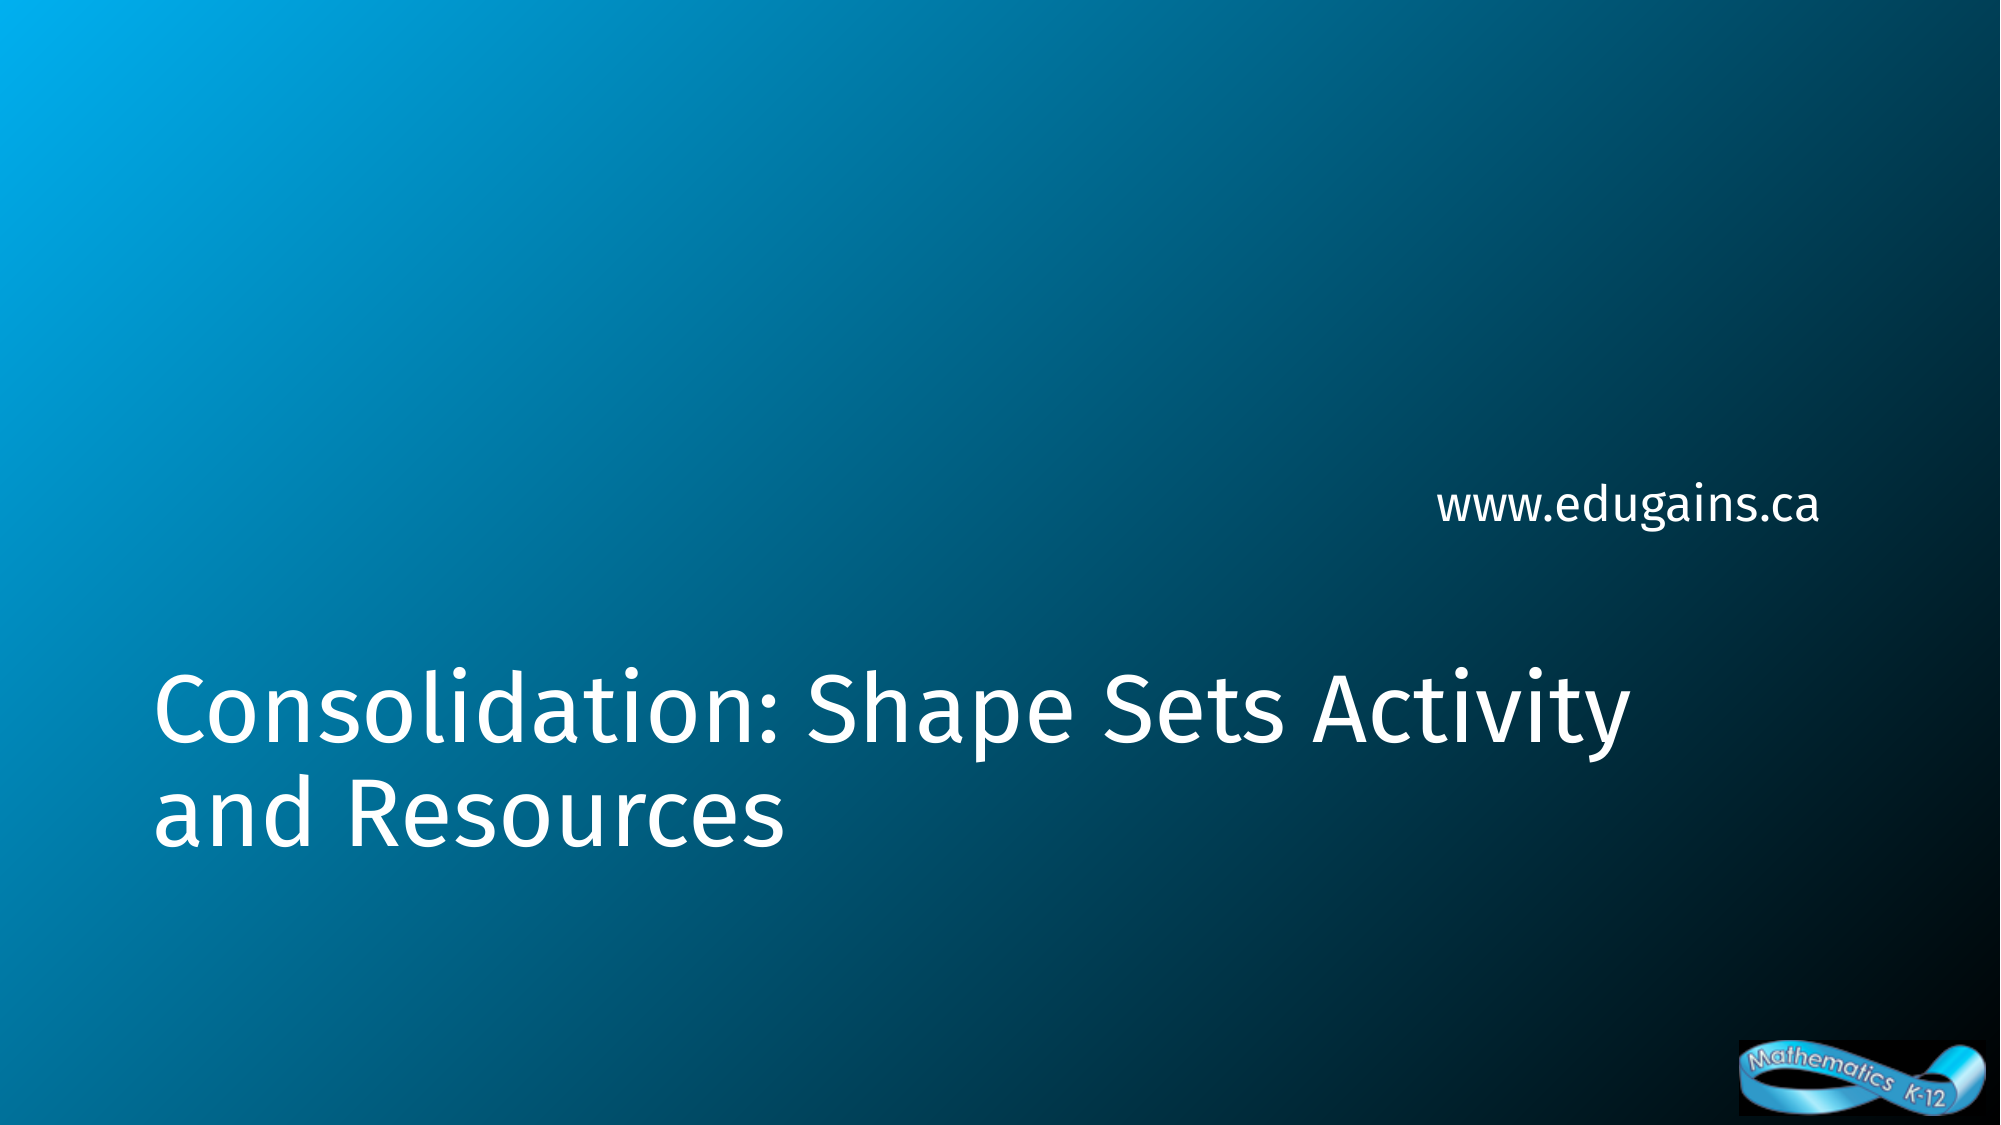

www.edugains.ca
# Consolidation: Shape Sets Activity and Resources